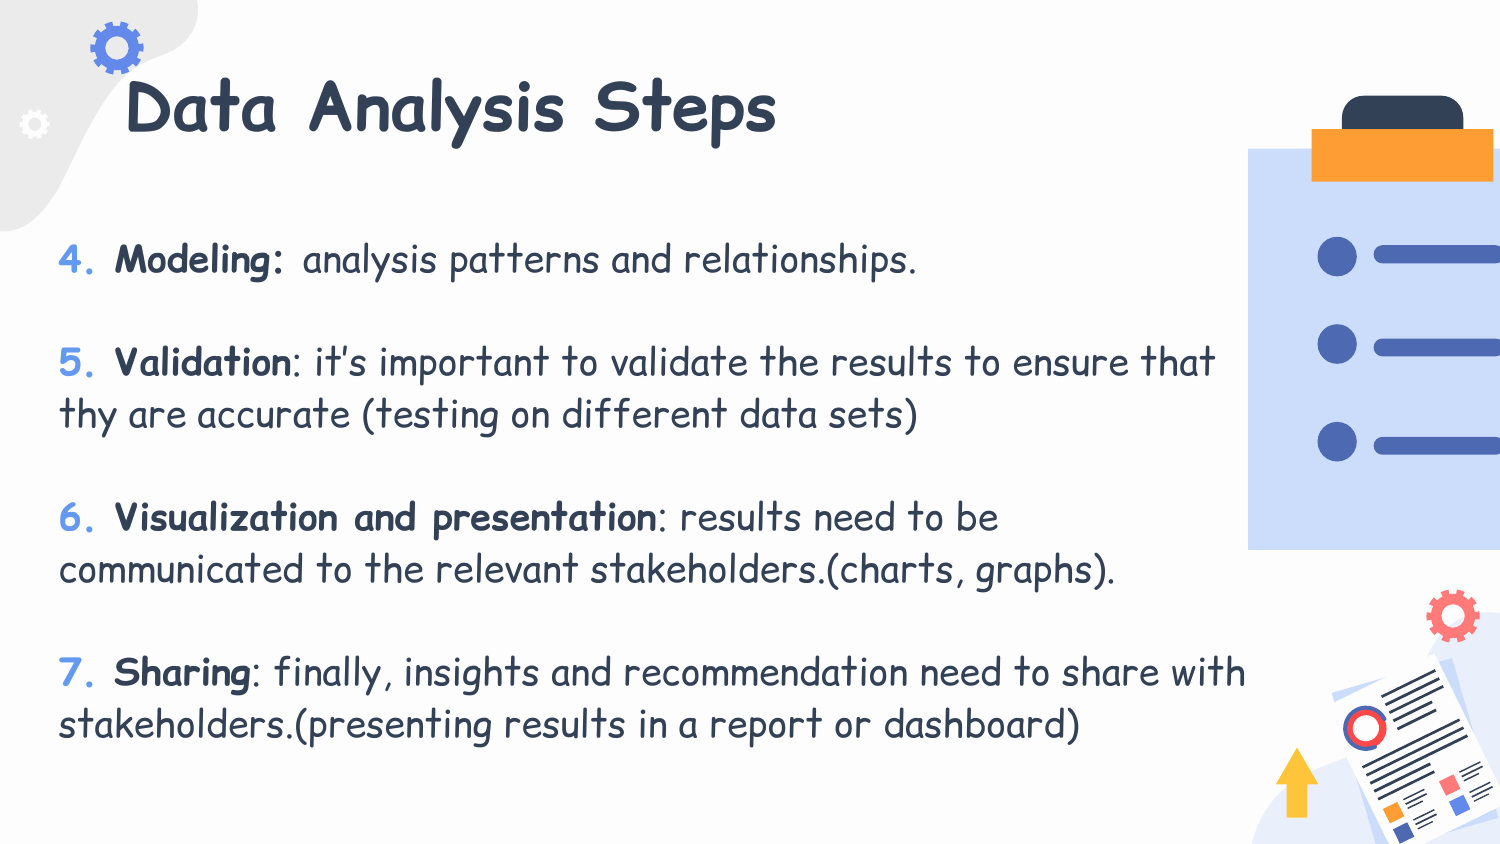

# Data Analysis Steps

4. Modeling: analysis patterns and relationships.

5. Validation: it’s important to validate the results to ensure that thy are accurate (testing on different data sets)

6. Visualization and presentation: results need to be communicated to the relevant stakeholders.(charts, graphs).

7. Sharing: finally, insights and recommendation need to share with stakeholders.(presenting results in a report or dashboard)